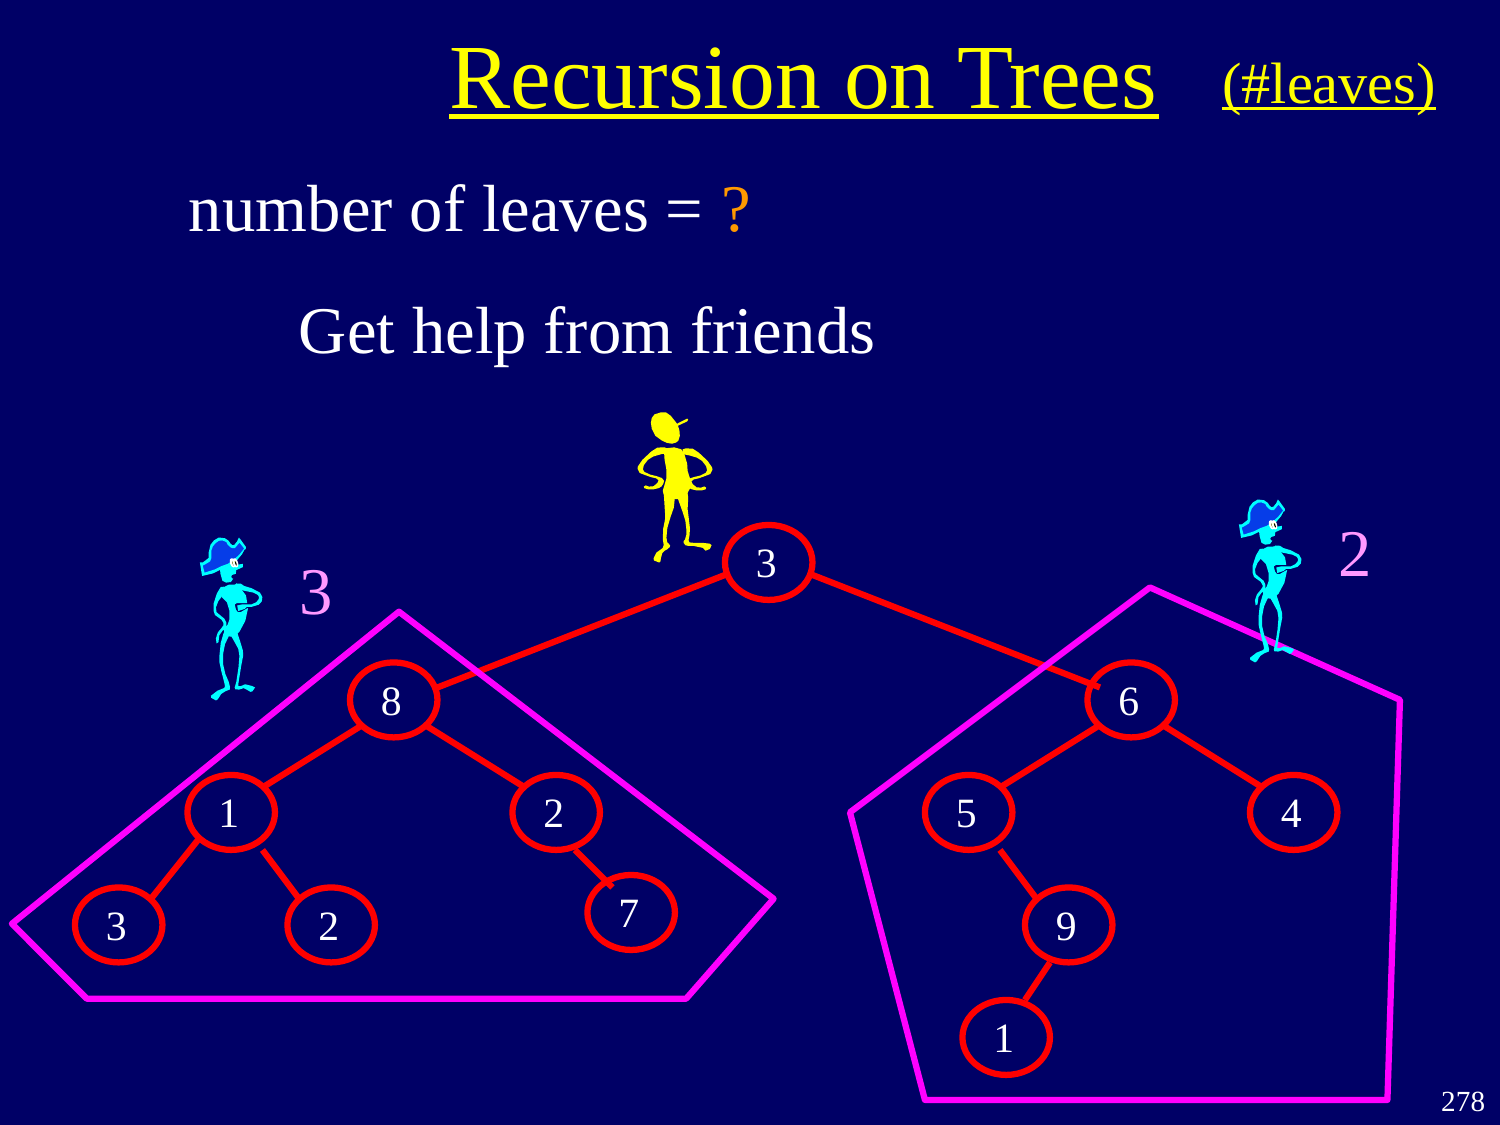

Recursion on Trees
(#leaves)
number of leaves = ?
Get help from friends

2

3

3

8

6

1

2

5

4

7

3

2

9

1